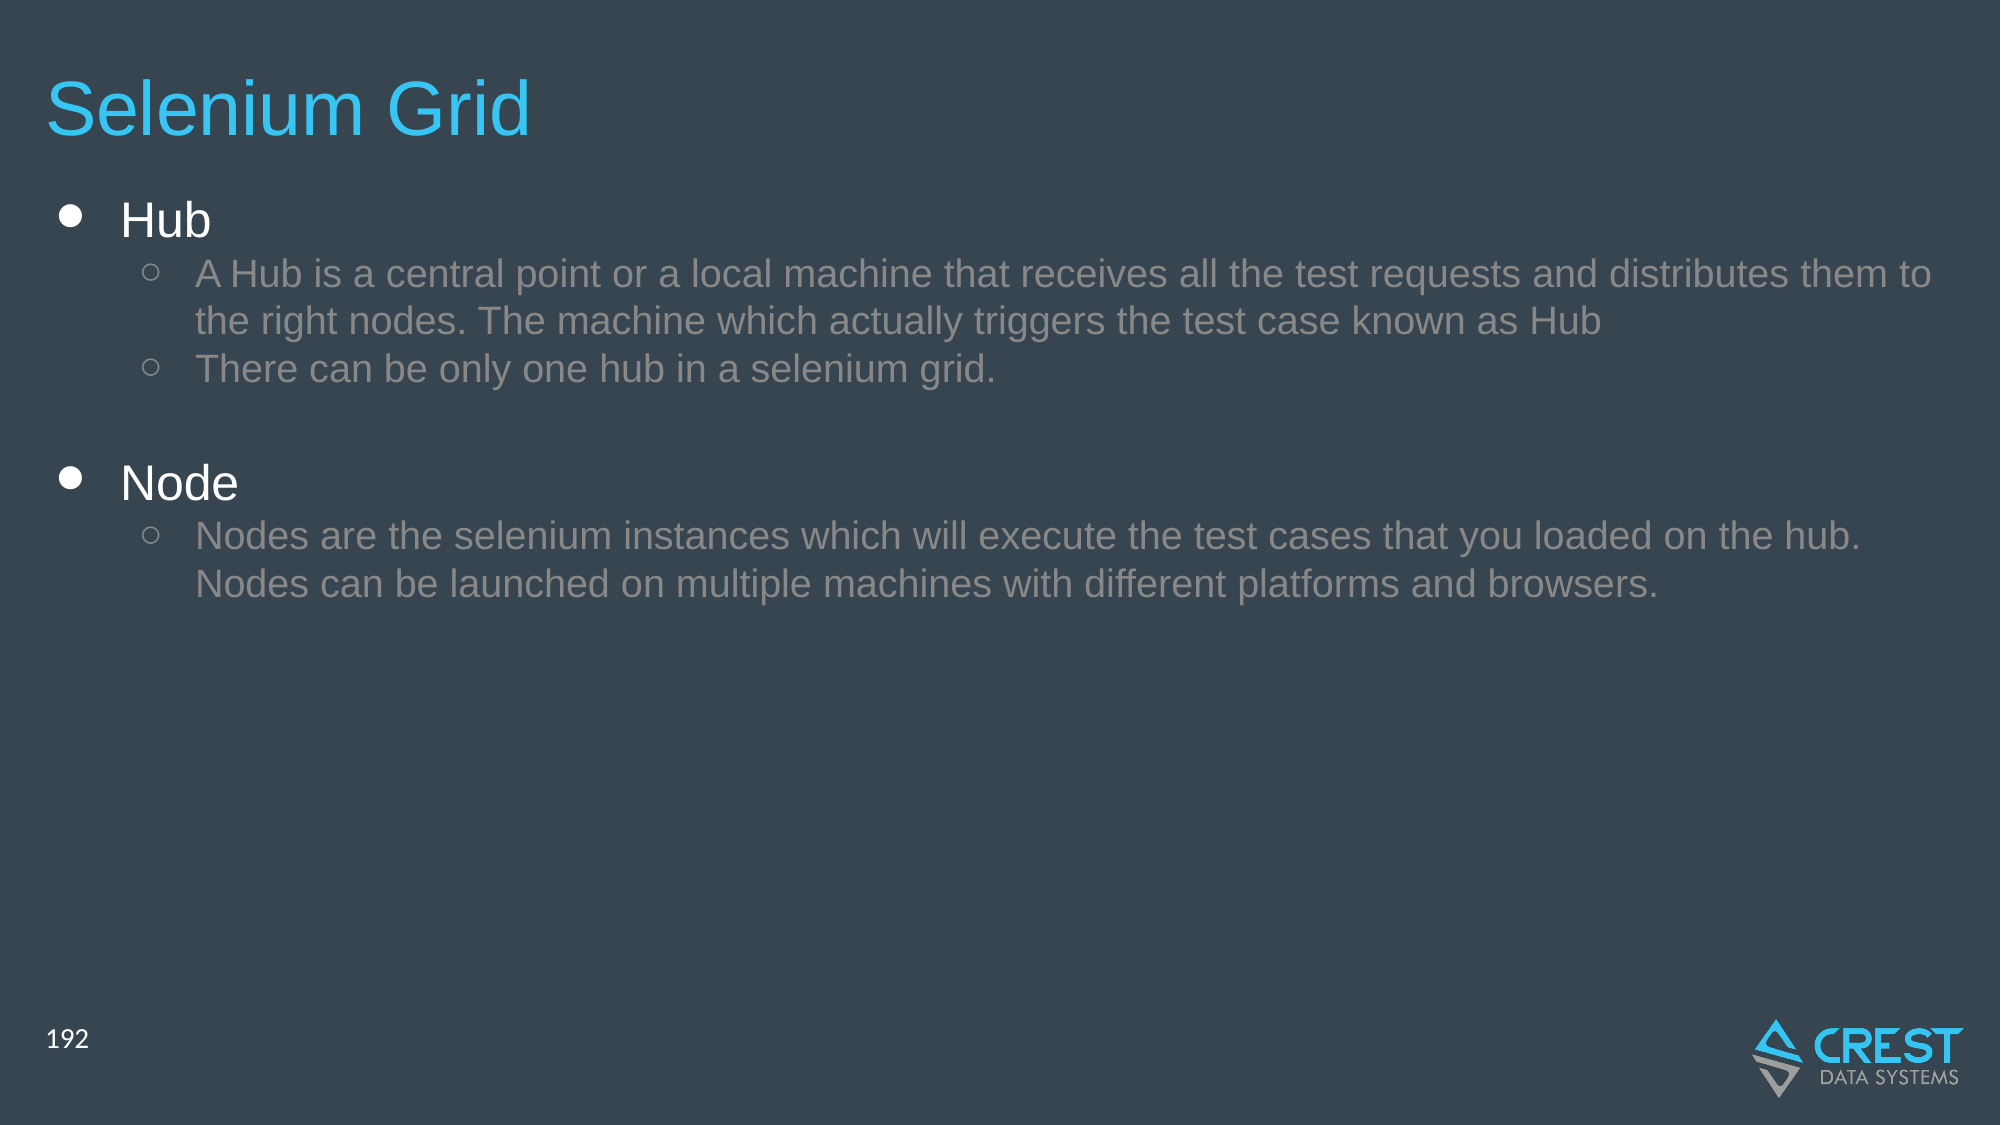

# Selenium Grid
Hub
A Hub is a central point or a local machine that receives all the test requests and distributes them to the right nodes. The machine which actually triggers the test case known as Hub
There can be only one hub in a selenium grid.

Node
Nodes are the selenium instances which will execute the test cases that you loaded on the hub. Nodes can be launched on multiple machines with different platforms and browsers.
192